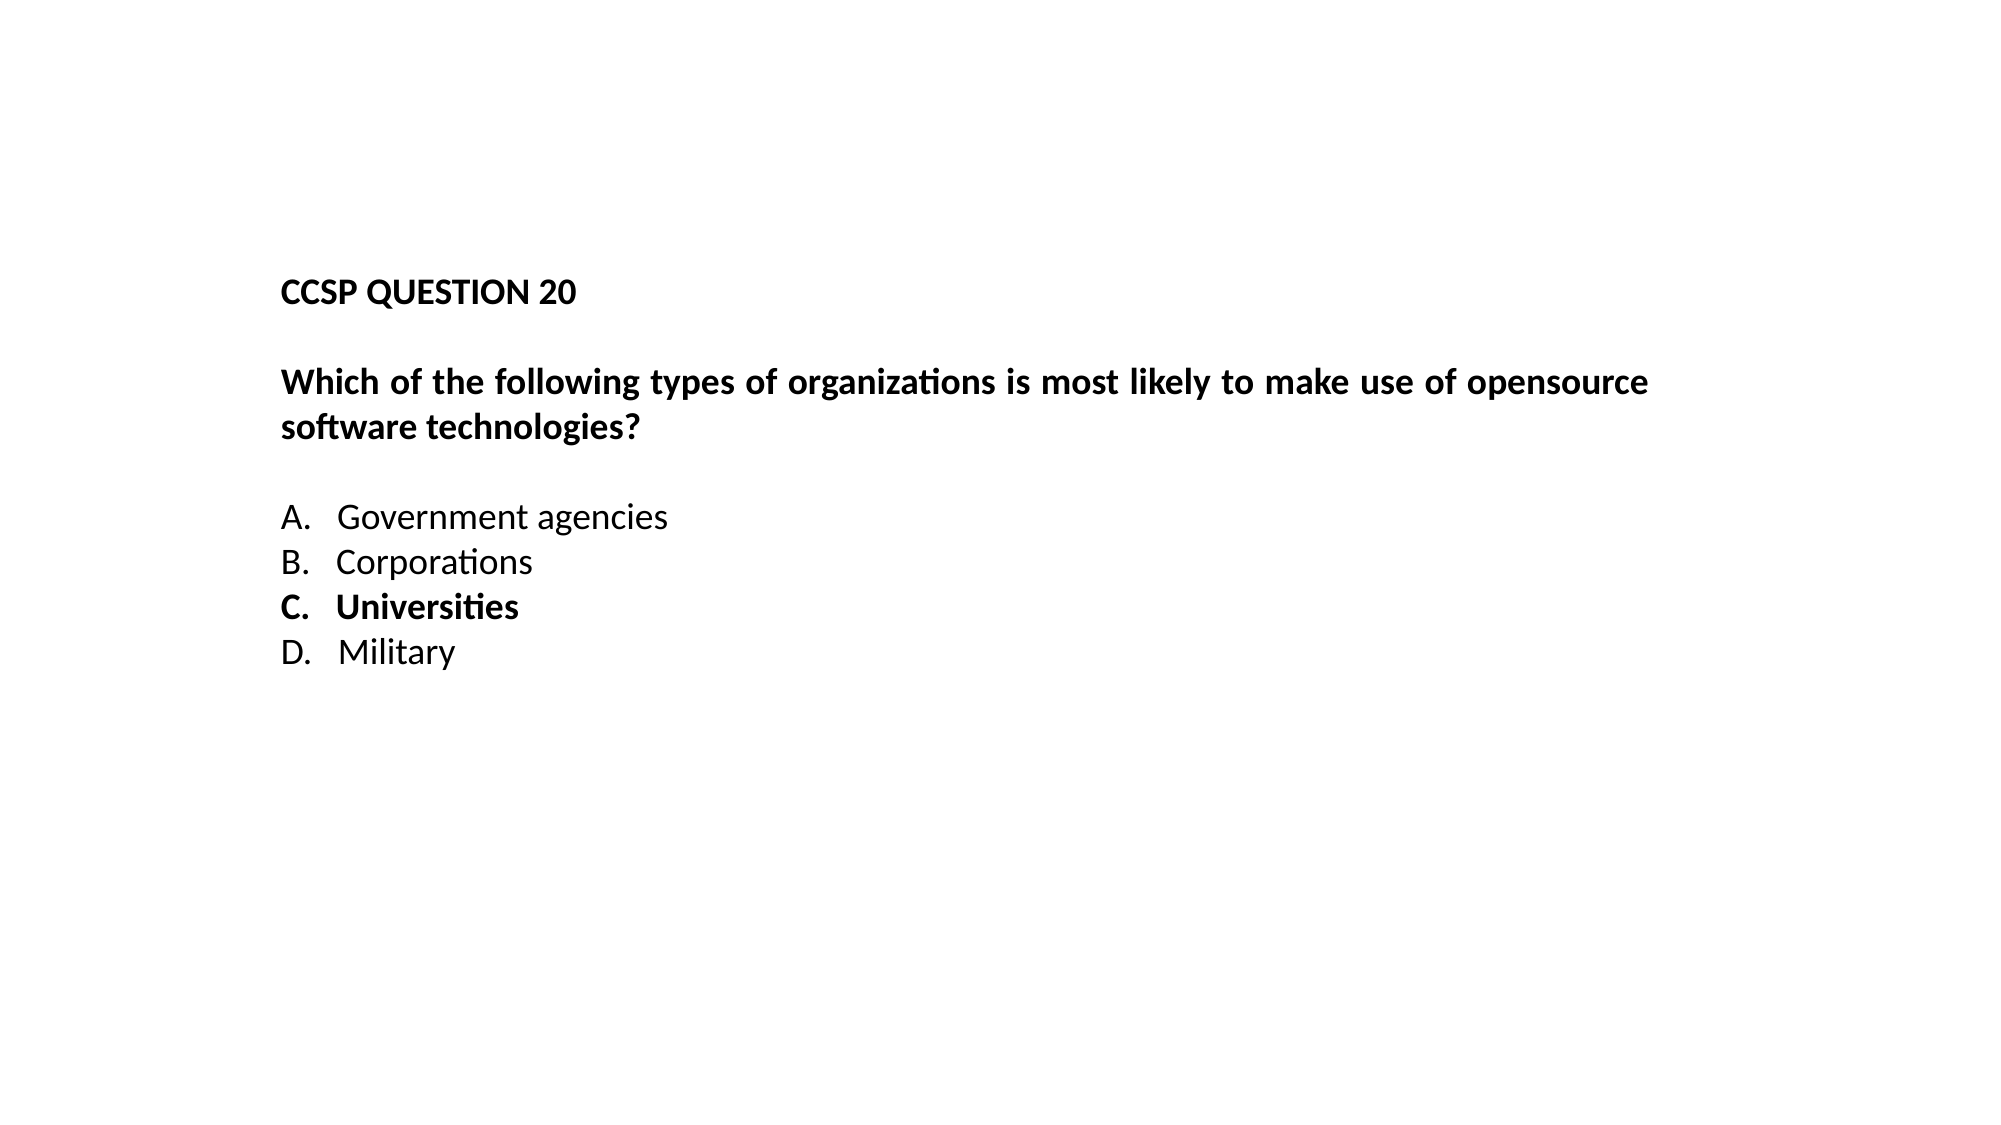

CCSP QUESTION 20

Which of the following types of organizations is most likely to make use of opensource software technologies?

Government agencies
B.   Corporations
C.   Universities
D.   Military